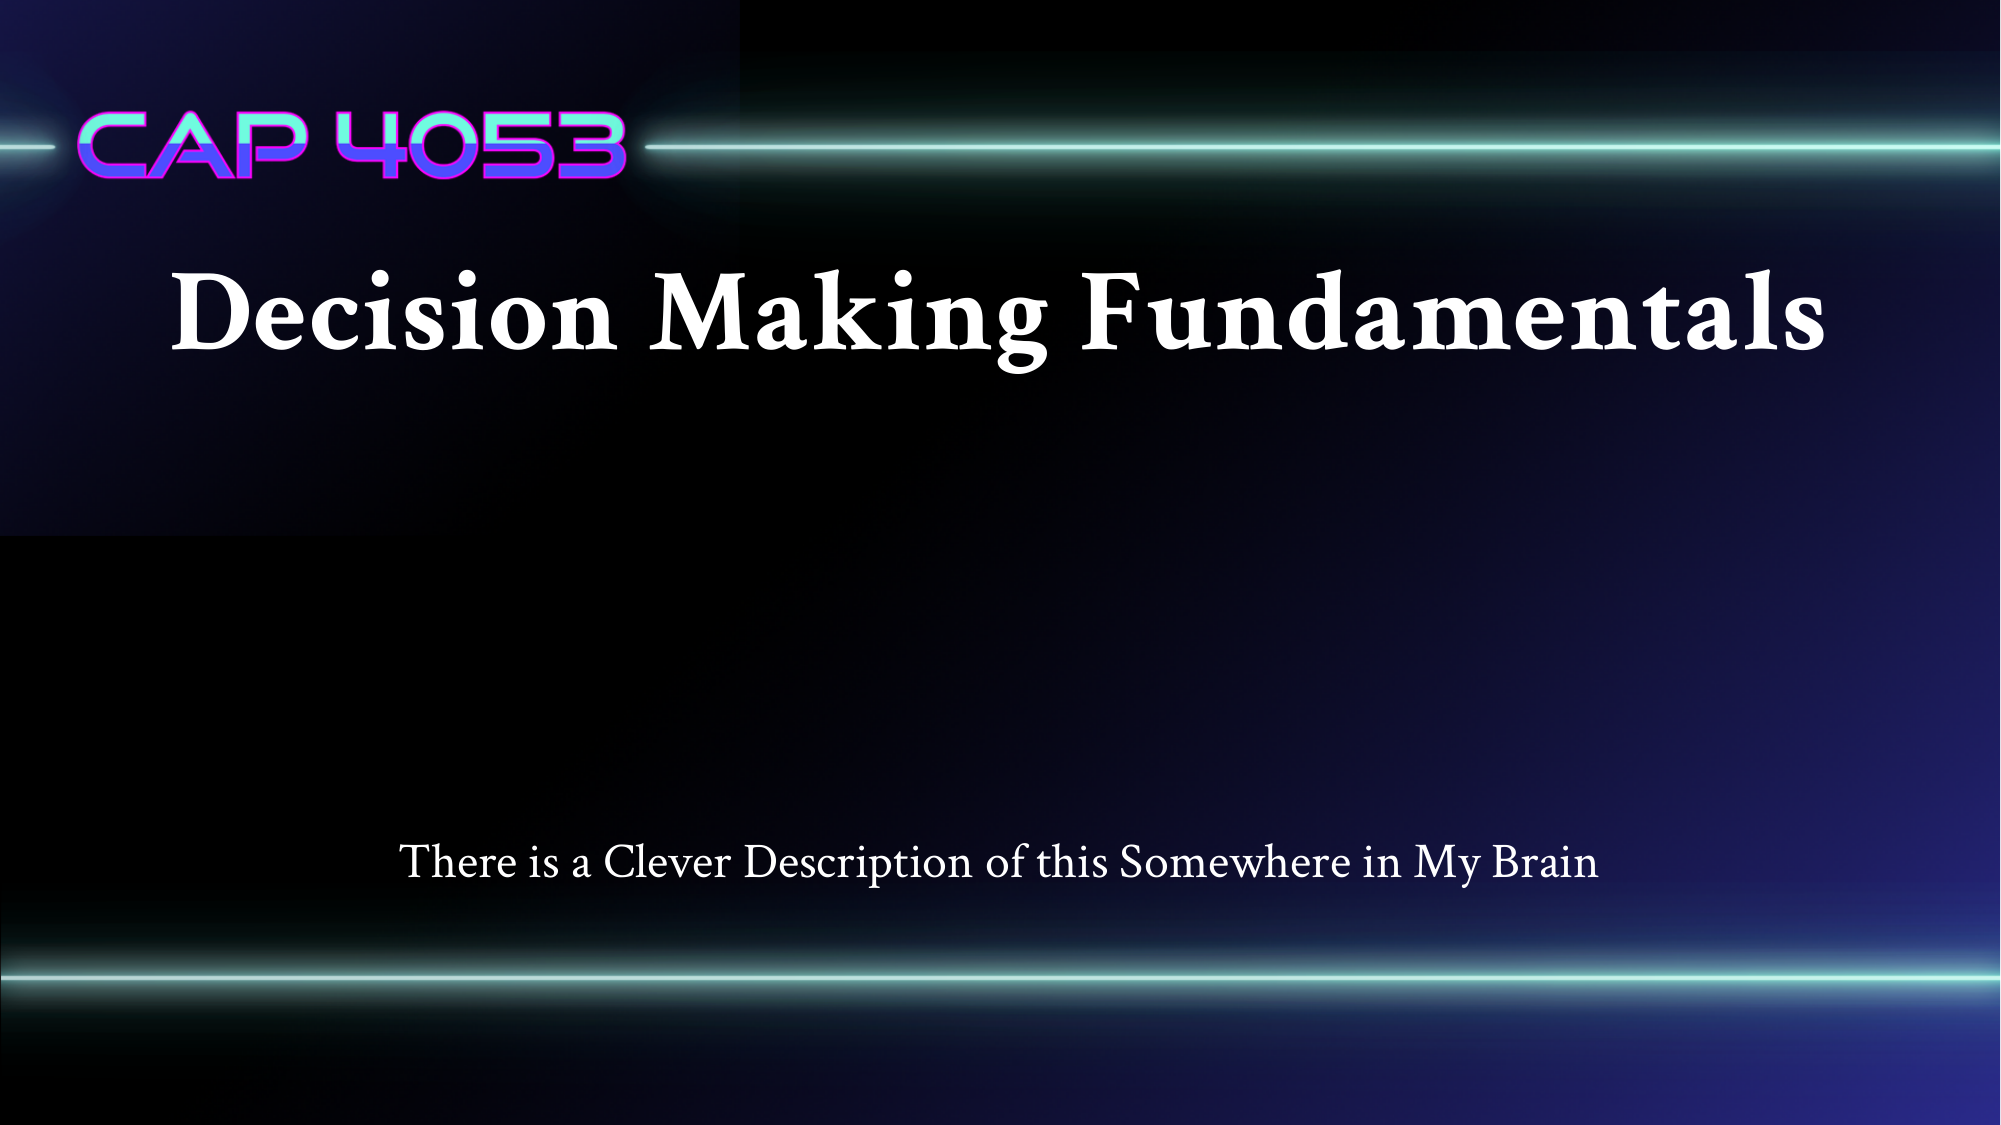

# Decision Making Fundamentals
There is a Clever Description of this Somewhere in My Brain